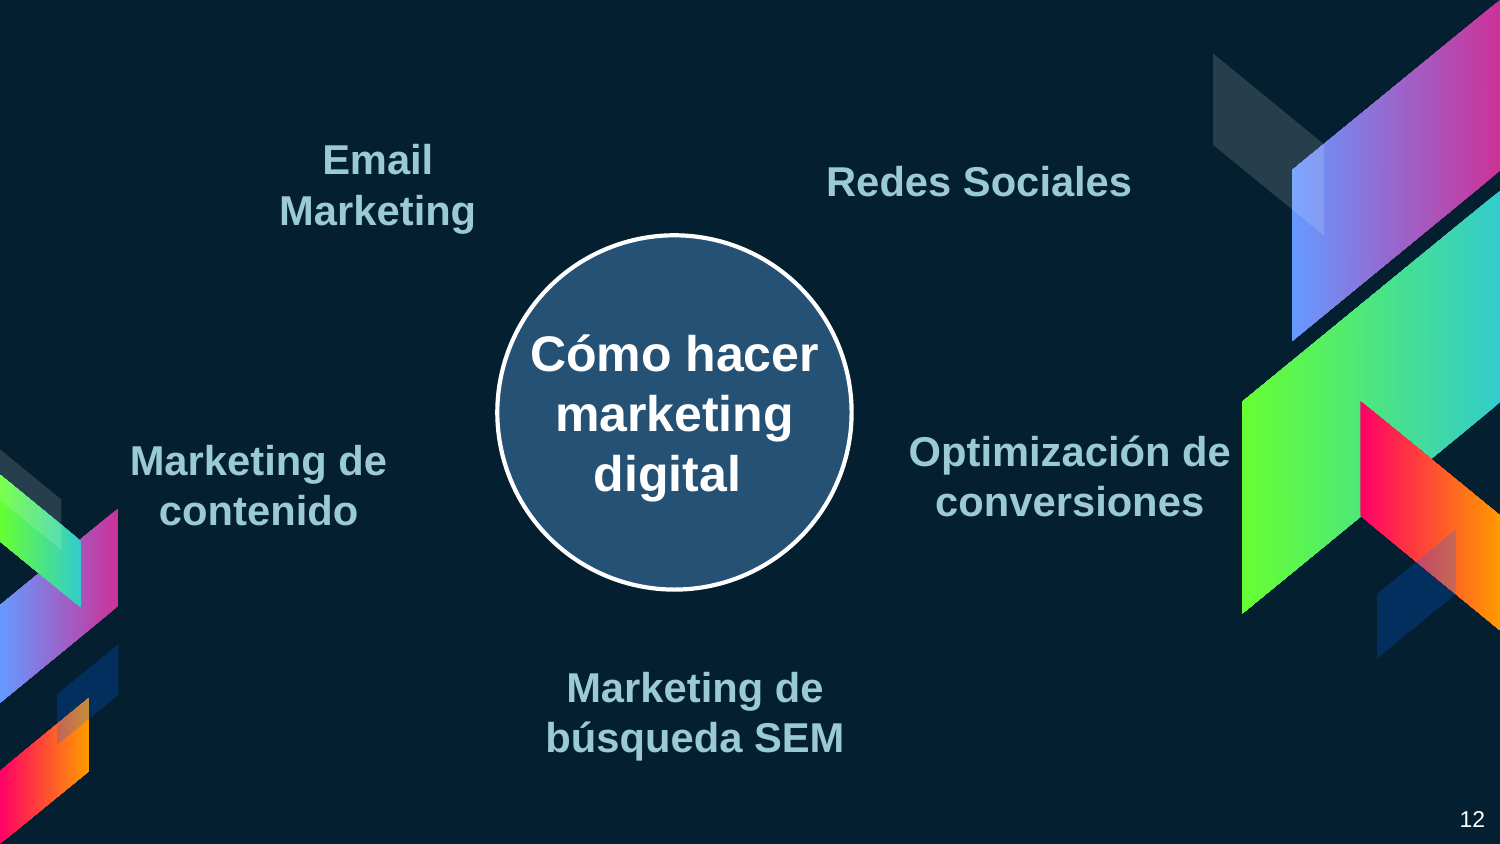

Redes Sociales
Email
Marketing

# Cómo hacer marketing digital
Optimización de conversiones
Marketing de contenido
Marketing de búsqueda SEM
12